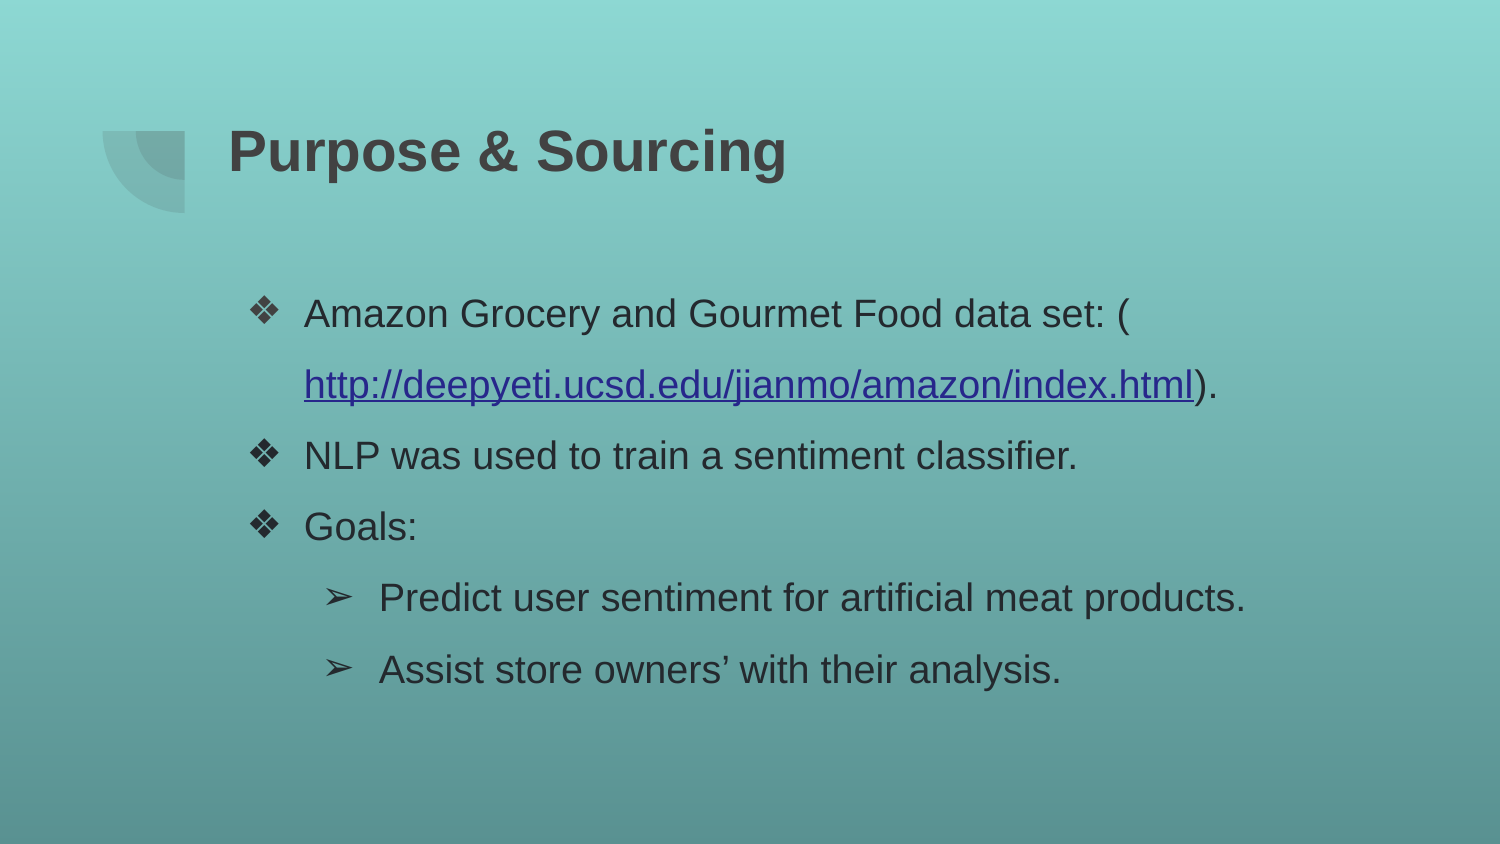

# Purpose & Sourcing
Amazon Grocery and Gourmet Food data set: (http://deepyeti.ucsd.edu/jianmo/amazon/index.html).
NLP was used to train a sentiment classifier.
Goals:
Predict user sentiment for artificial meat products.
Assist store owners’ with their analysis.